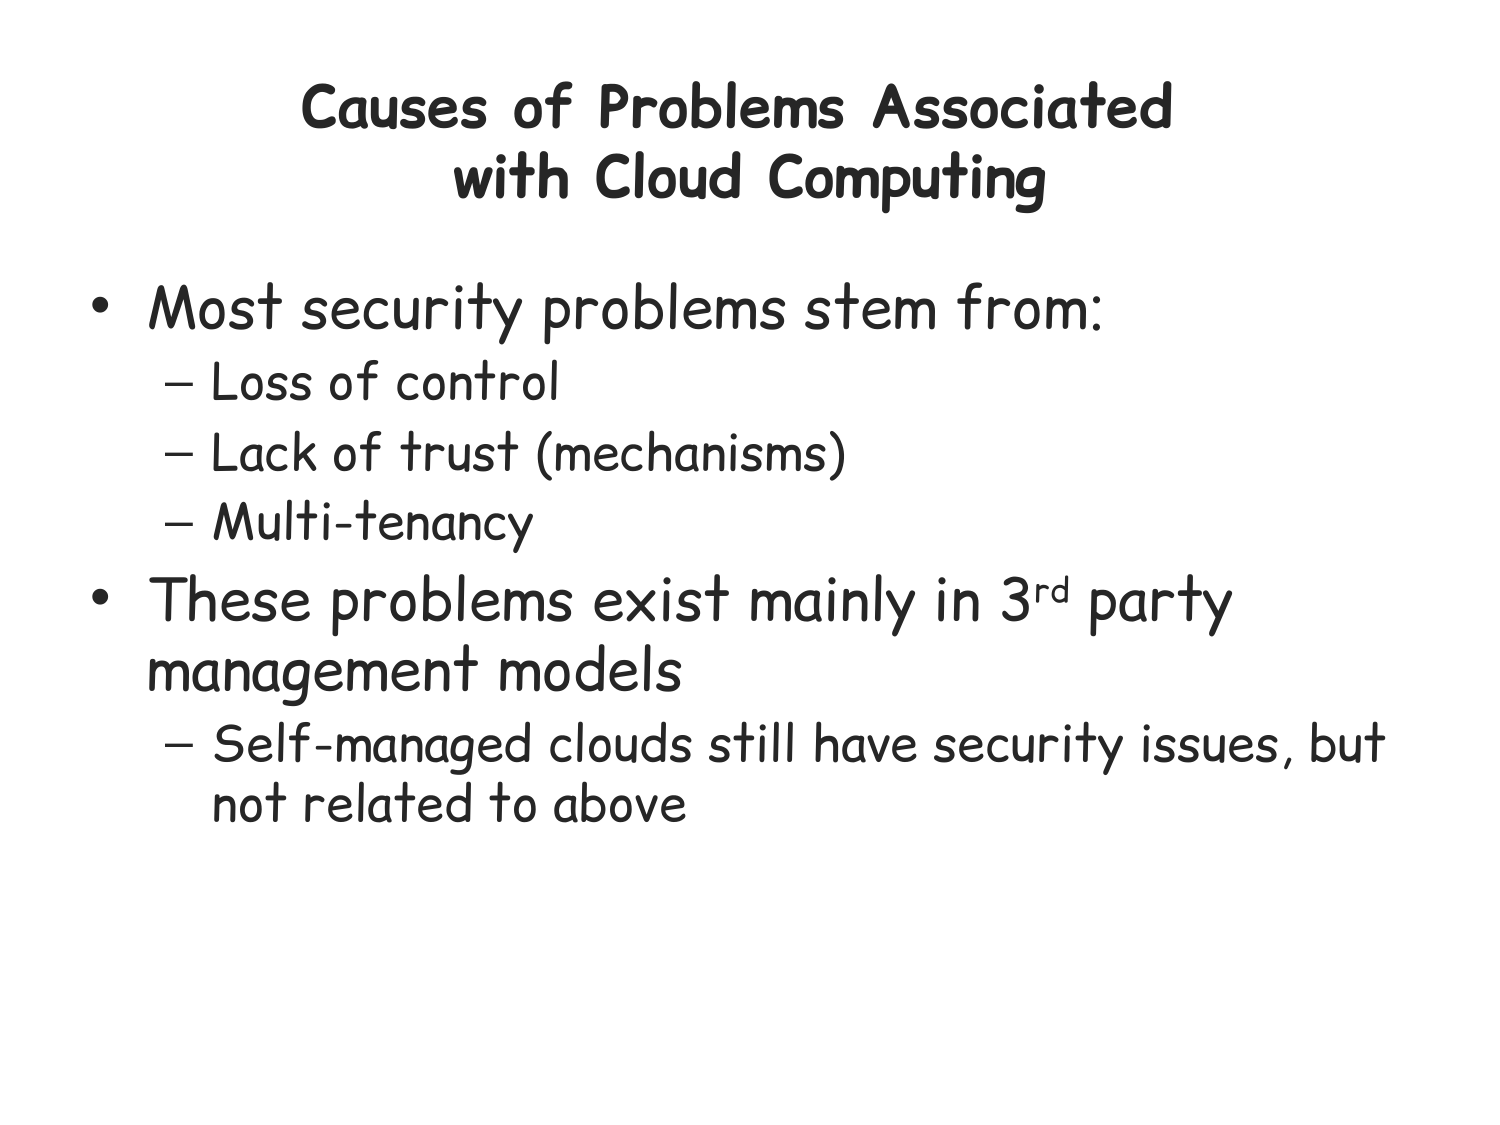

Causes of Problems Associated
with Cloud Computing
Most security problems stem from:
Loss of control
Lack of trust (mechanisms)
Multi-tenancy
These problems exist mainly in 3rd party management models
Self-managed clouds still have security issues, but not related to above